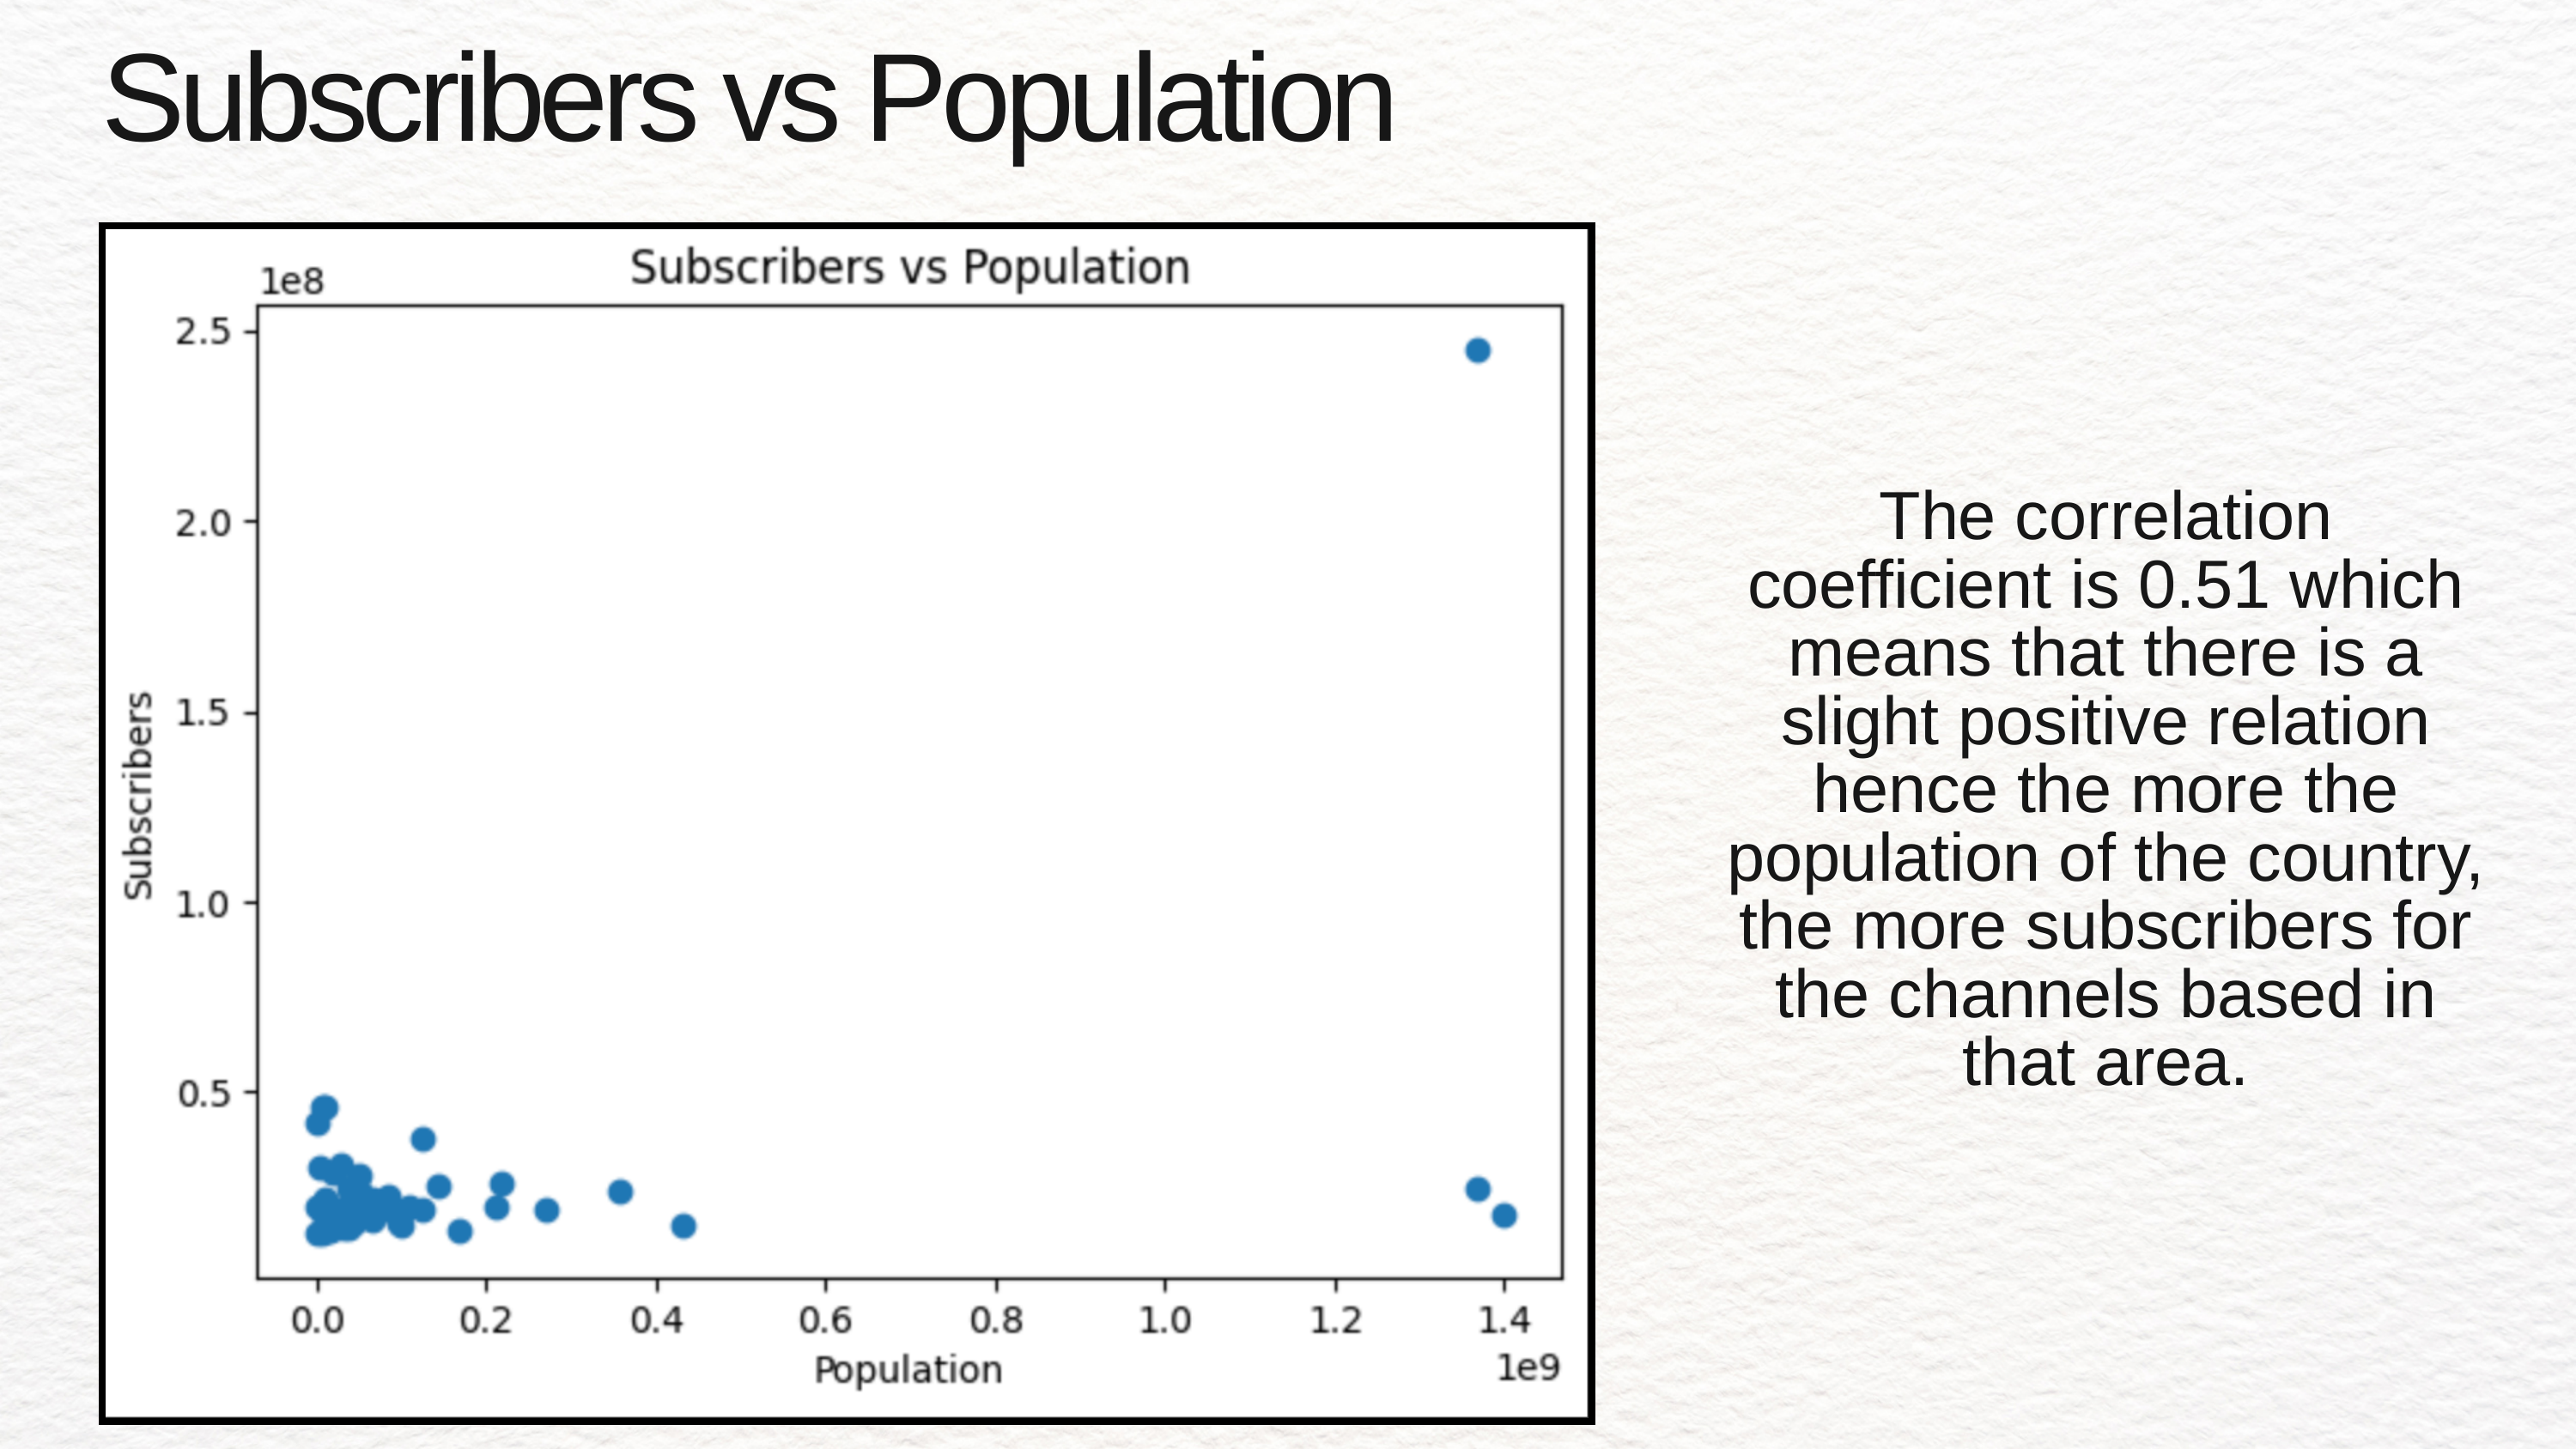

Subscribers vs Population

The correlation coefficient is 0.51 which means that there is a slight positive relation hence the more the population of the country, the more subscribers for the channels based in that area.